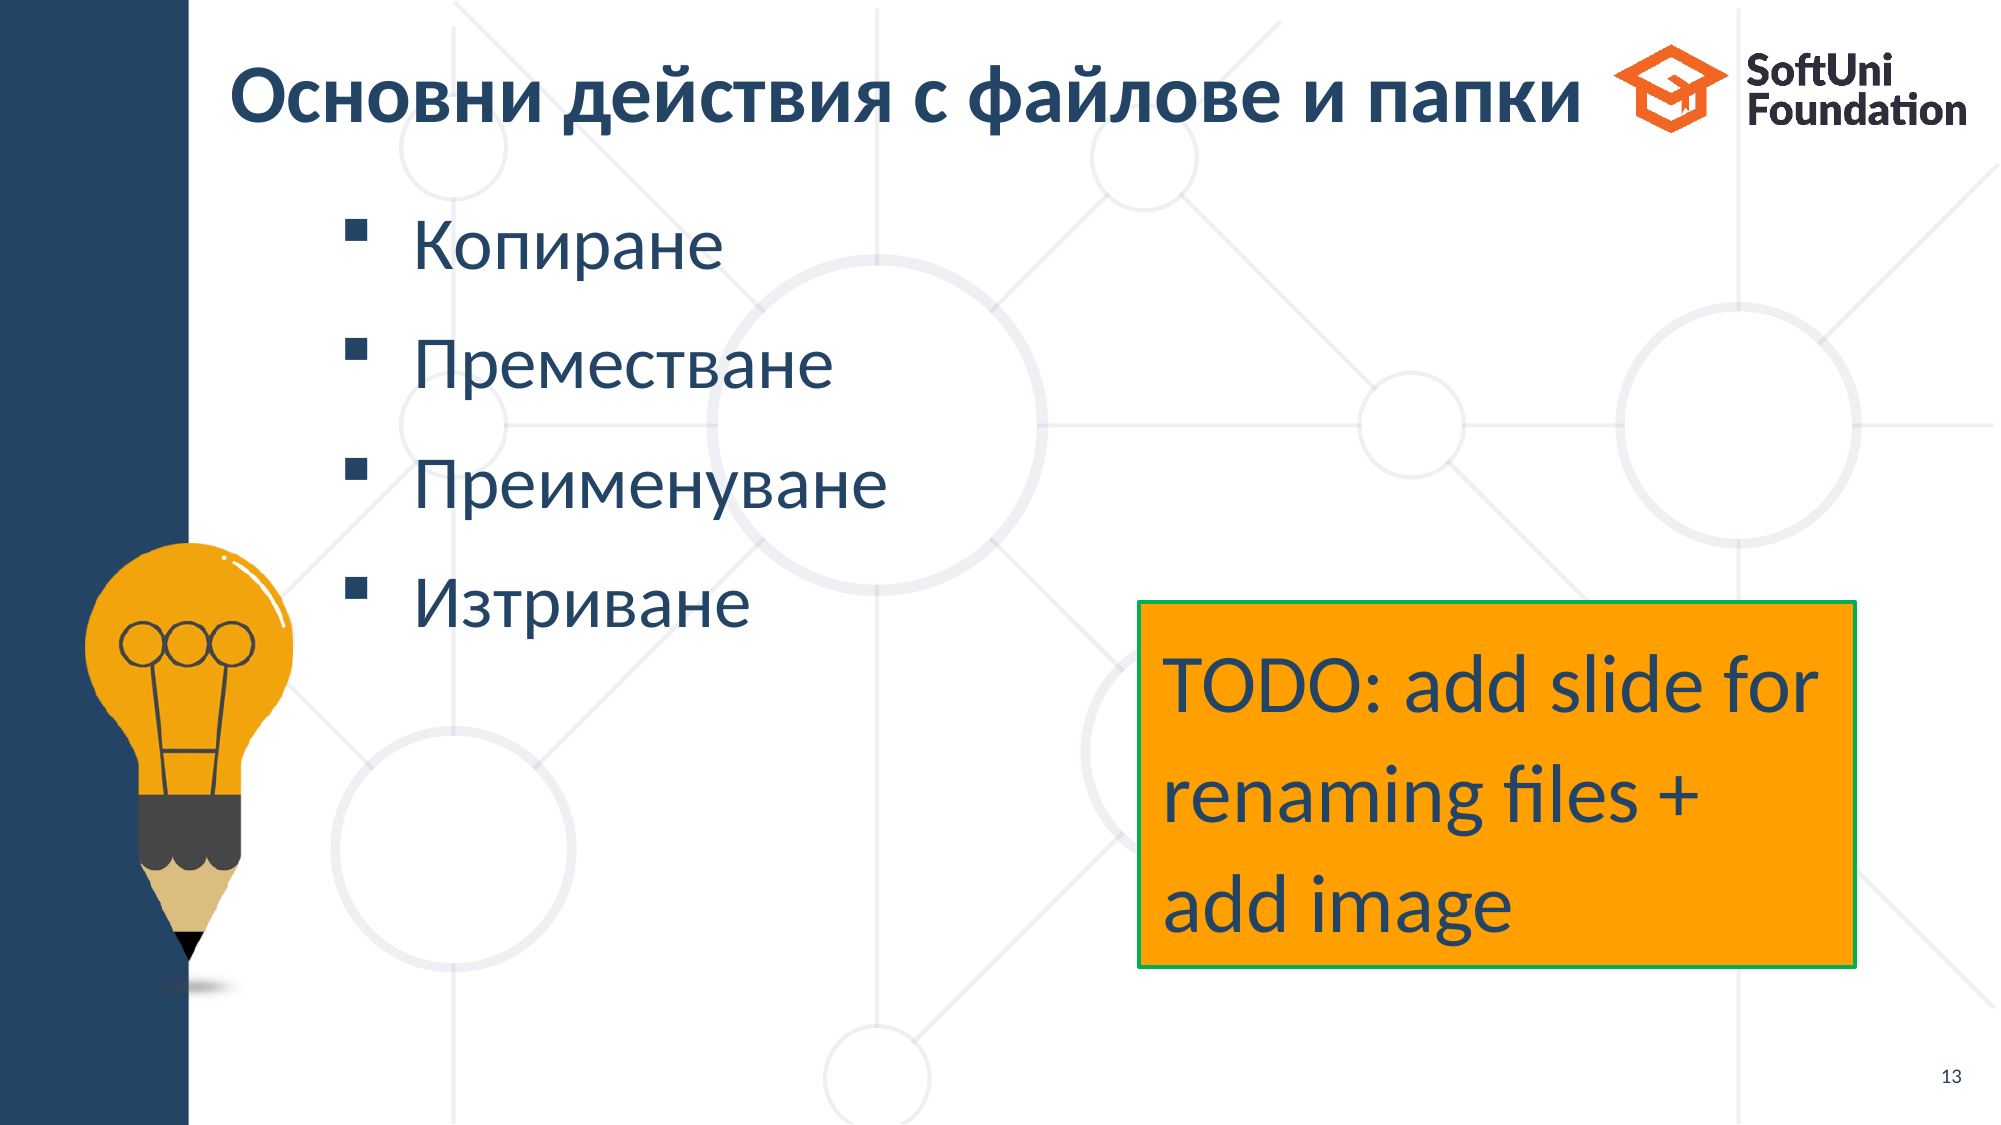

# Основни действия с файлове и папки
Копиране
Преместване
Преименуване
Изтриване
TODO: add slide for renaming files + add image
13